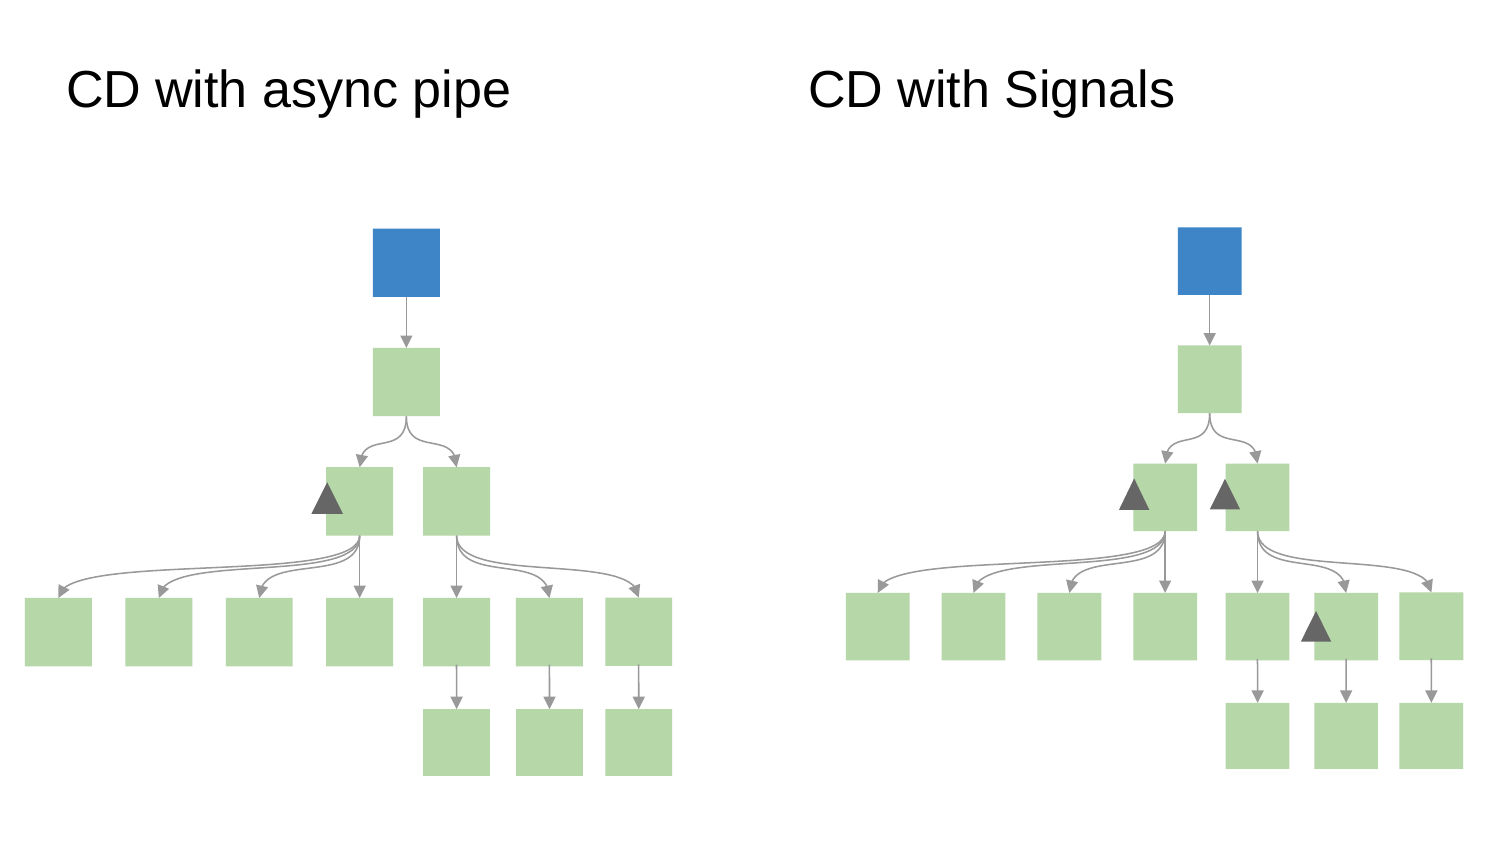

# CD with async pipe
CD with Signals